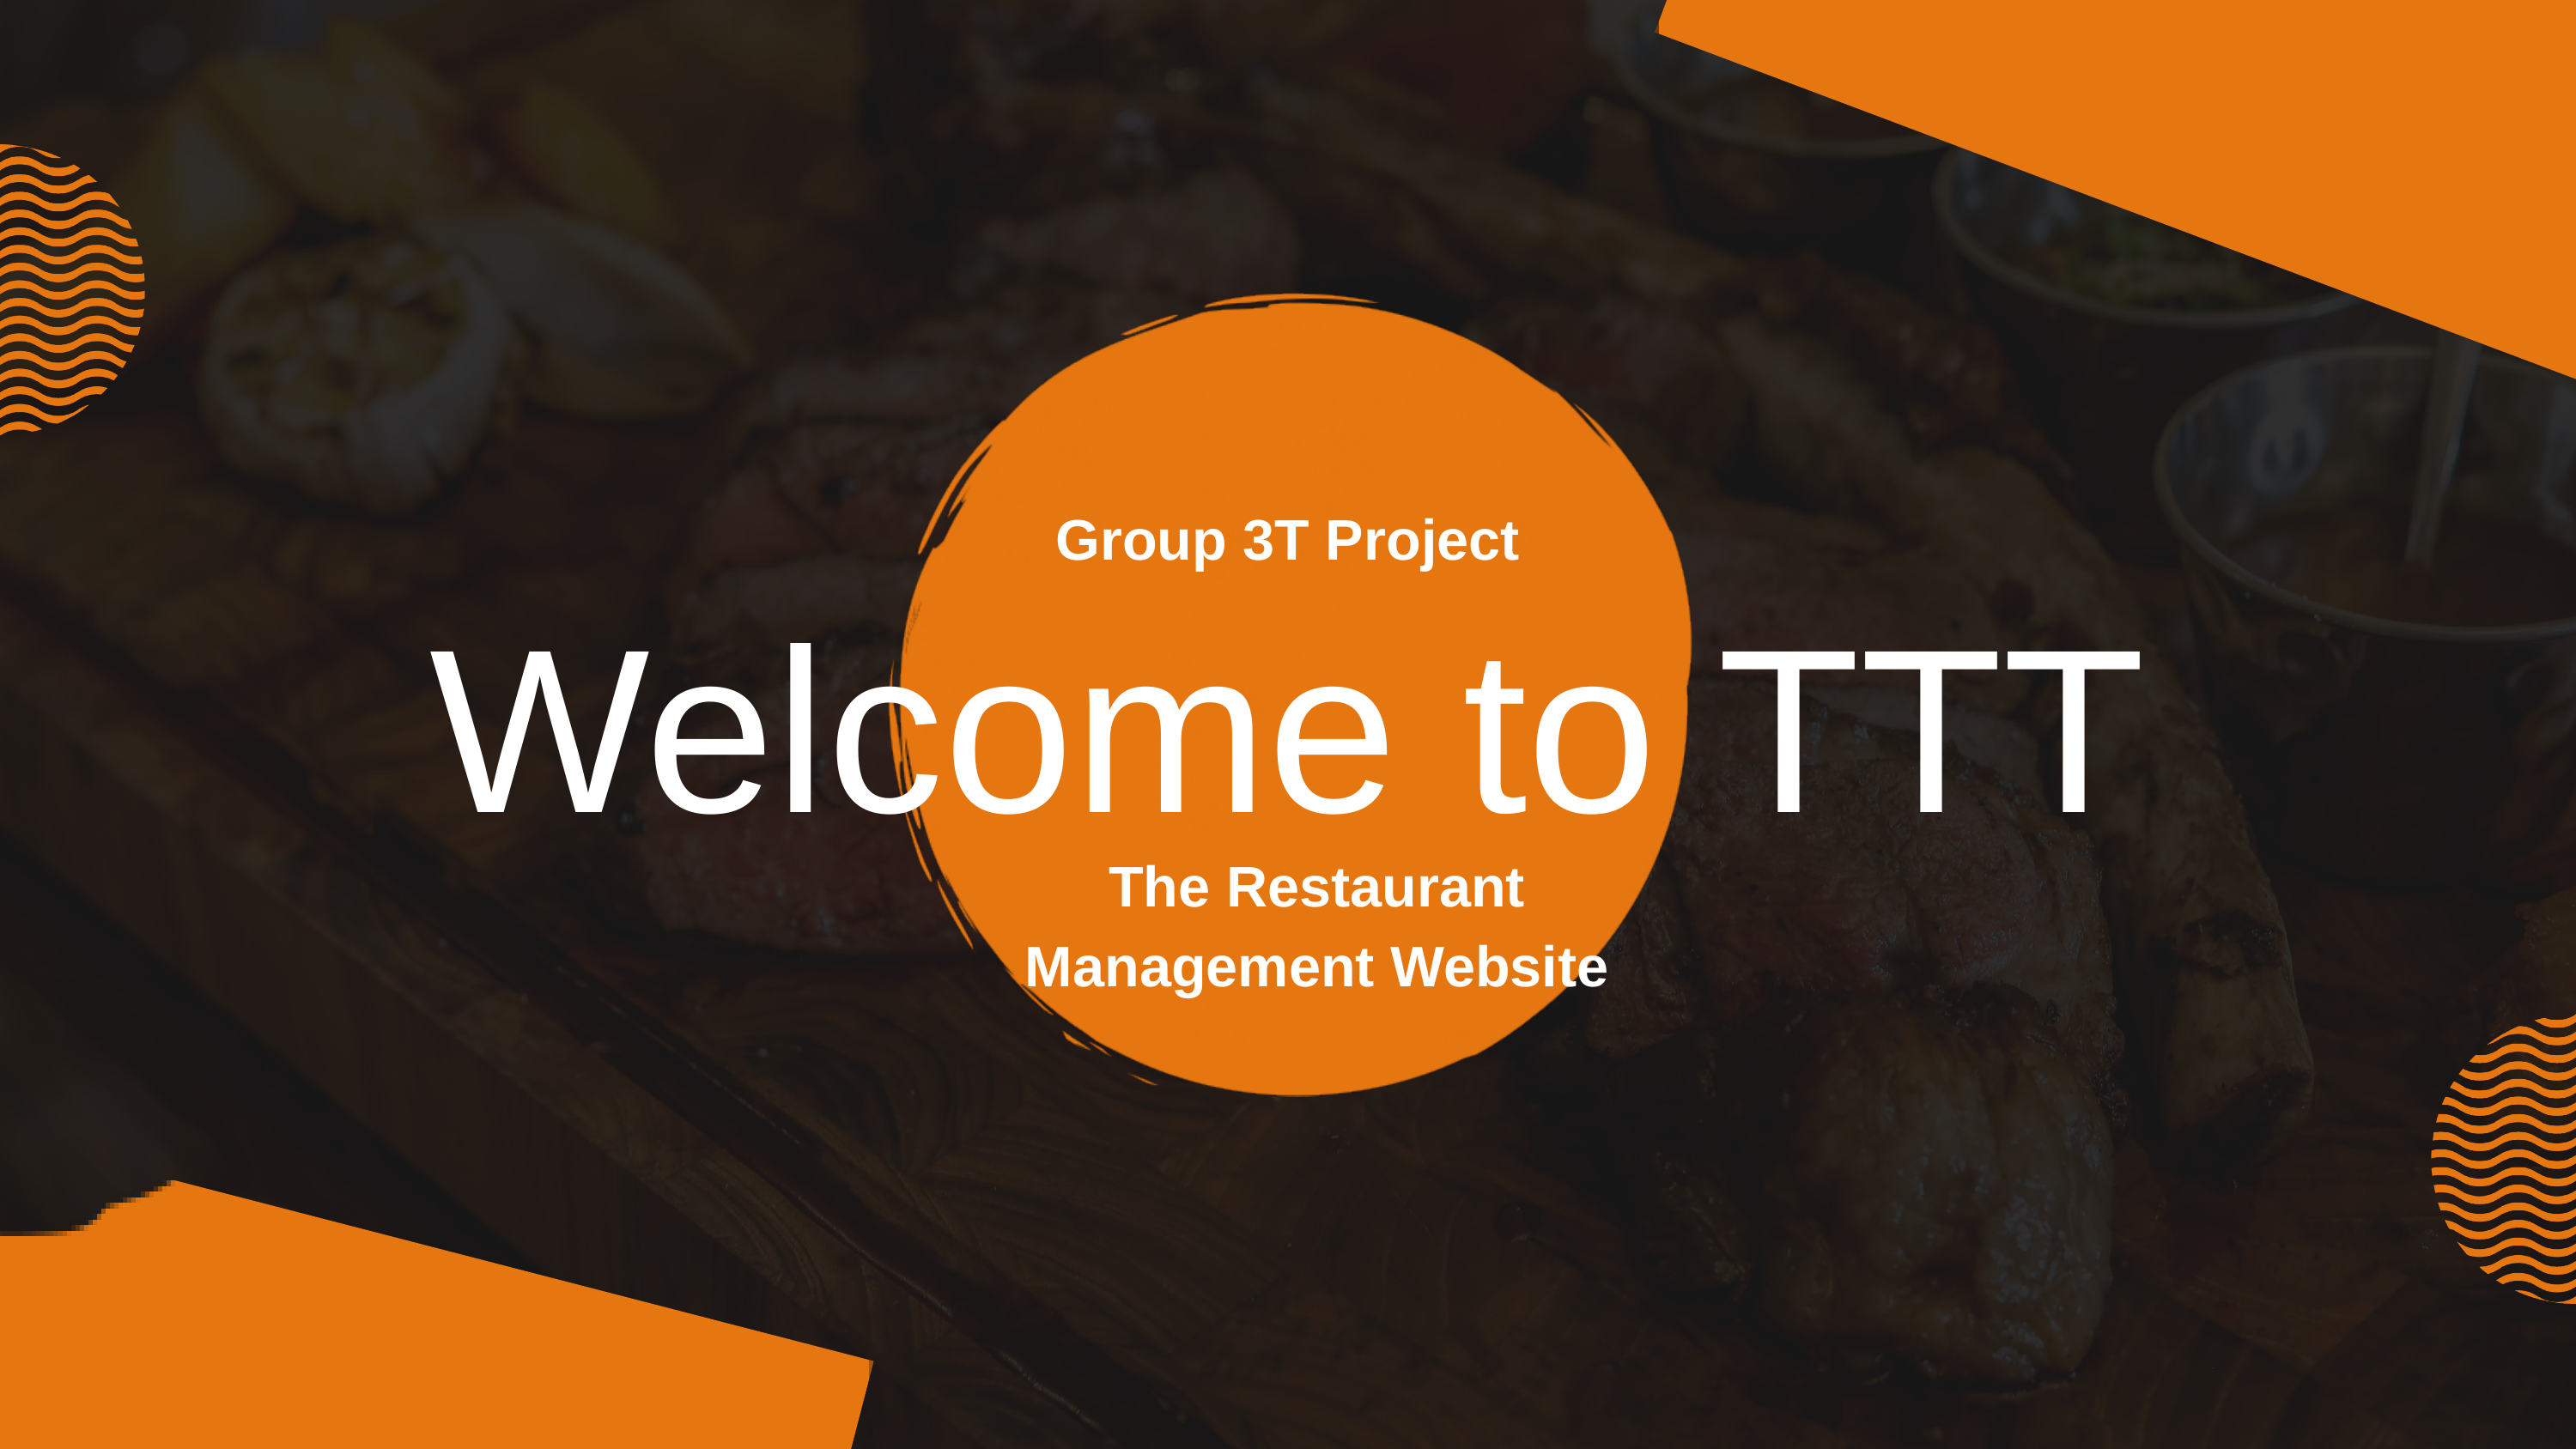

Group 3T Project
Welcome to TTT
The Restaurant Management Website